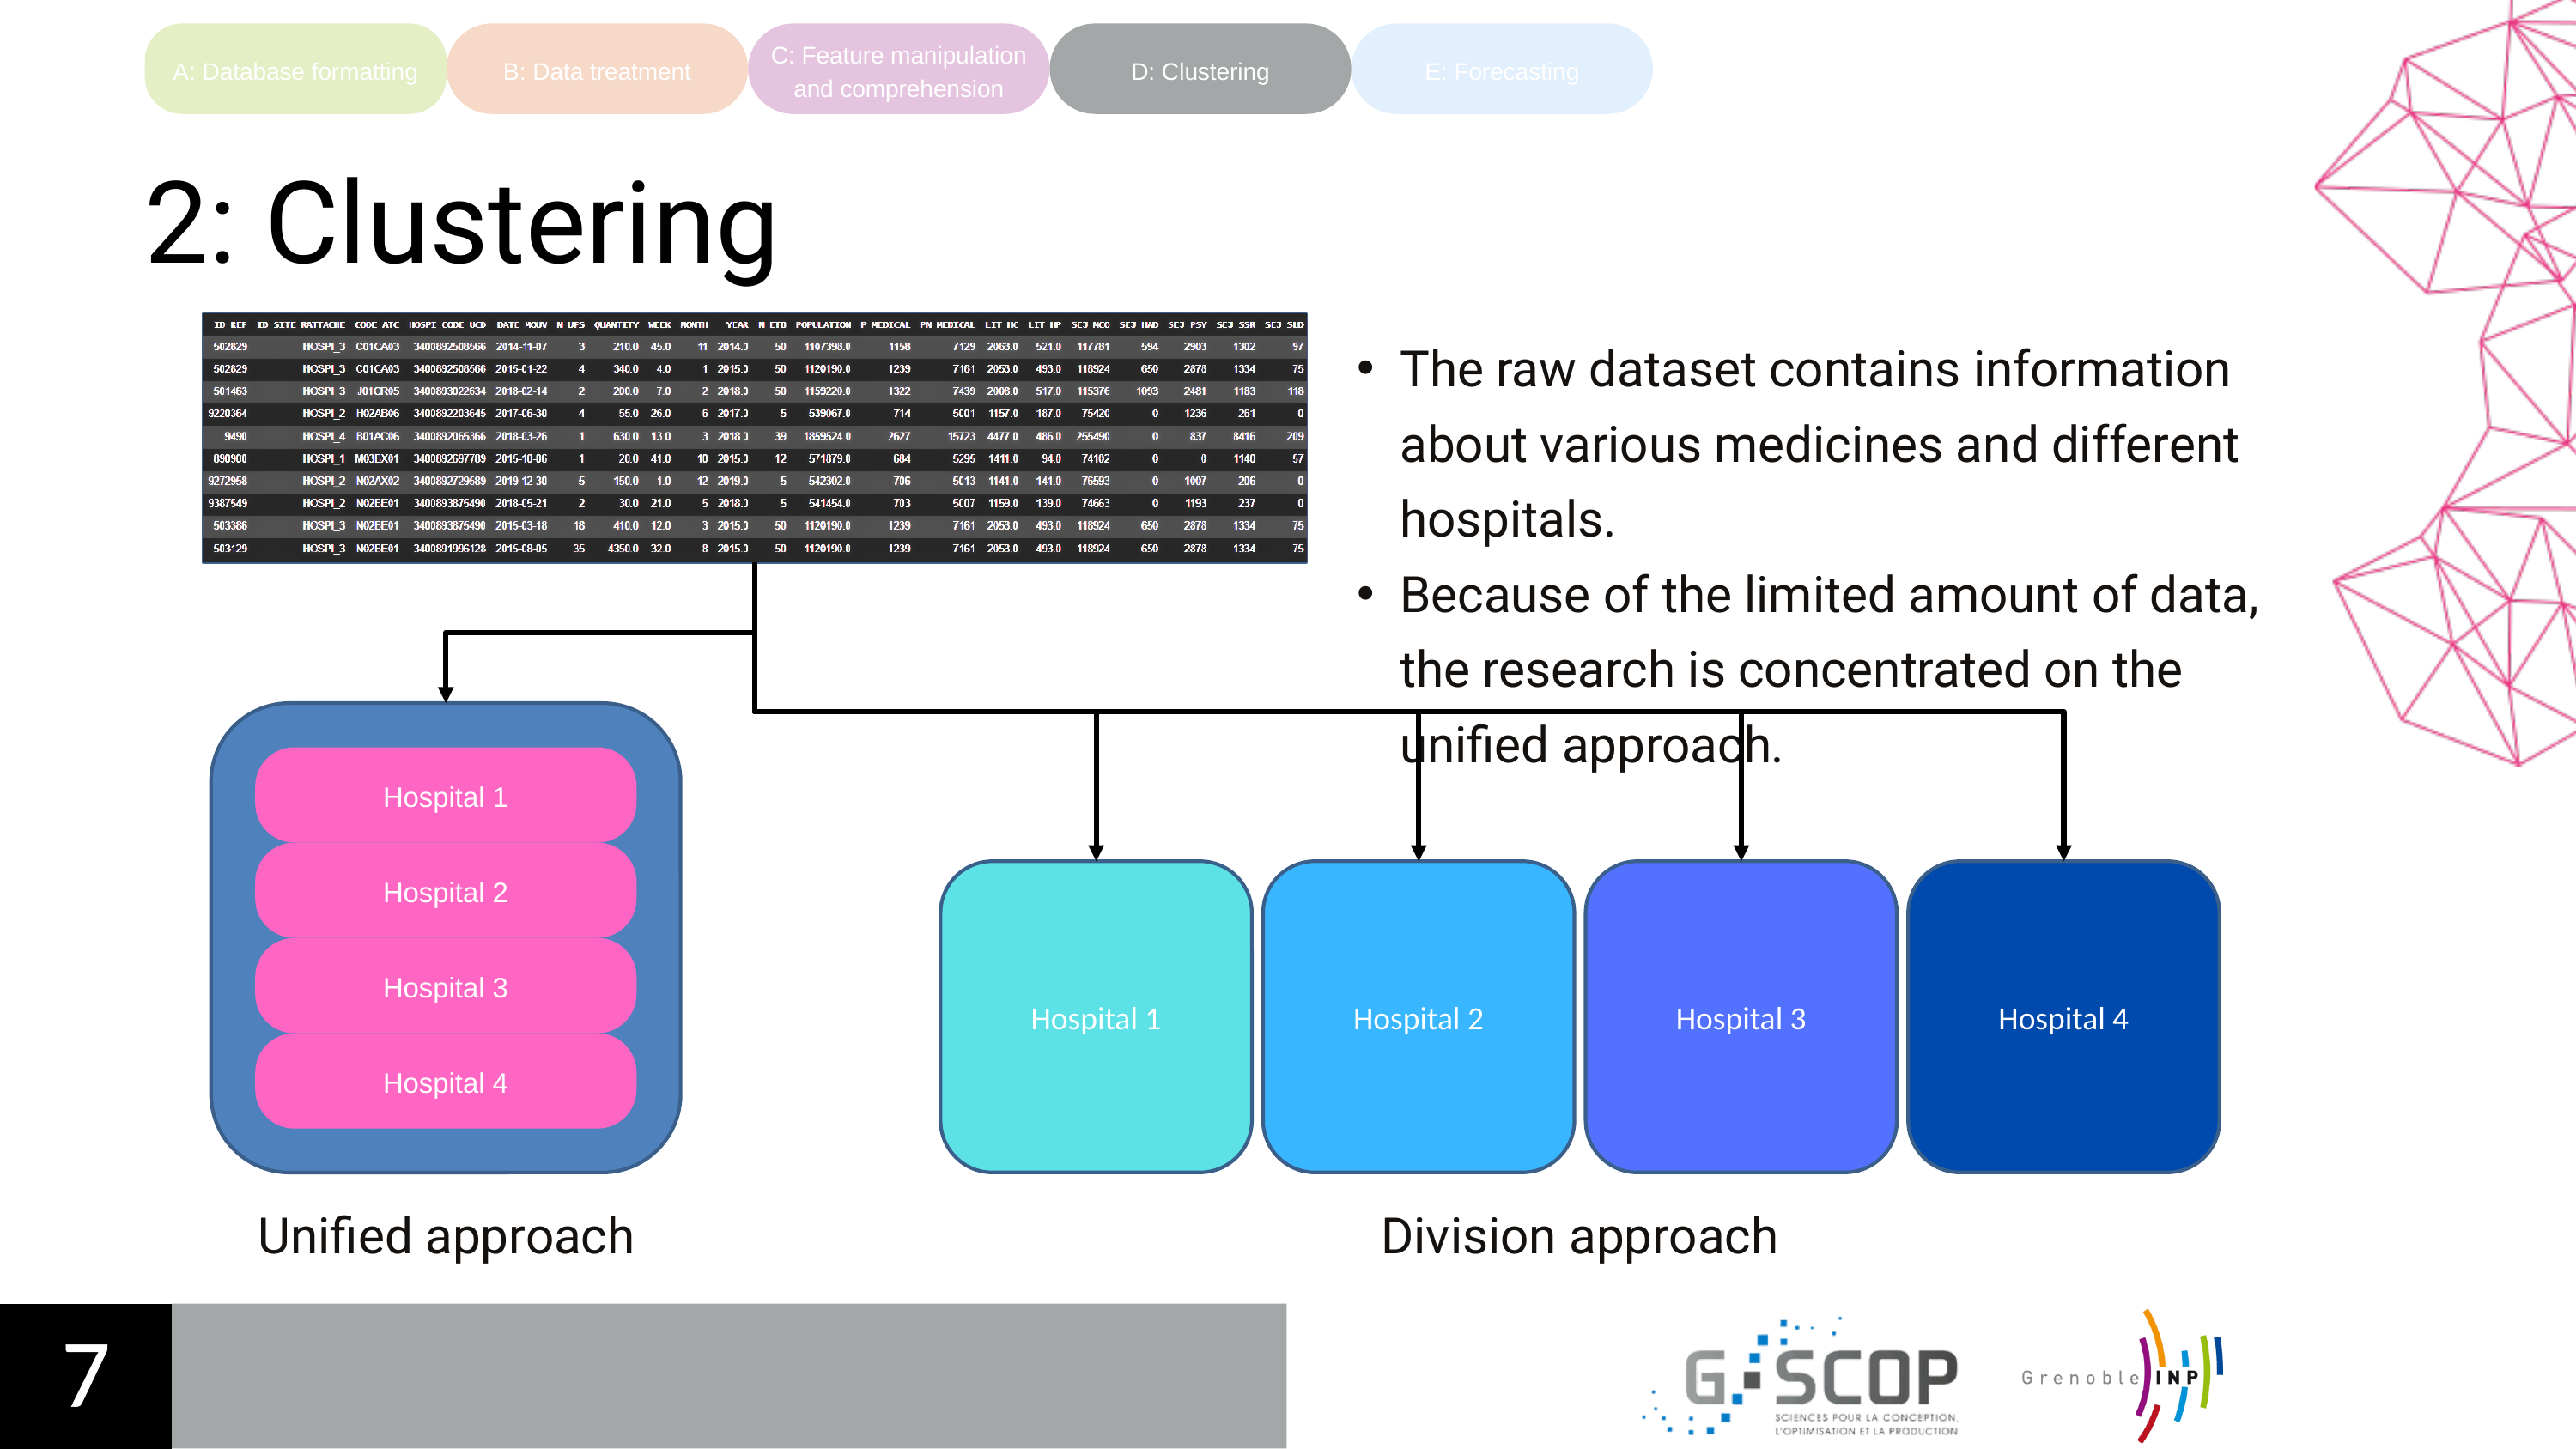

C: Feature manipulation and comprehension
A: Database formatting
B: Data treatment
D: Clustering
E: Forecasting
2: Clustering

The raw dataset contains information about various medicines and different hospitals.
Because of the limited amount of data, the research is concentrated on the unified approach.

Hospital 1

Hospital 2

Hospital 3

Hospital 4
Hospital 1
Hospital 2
Hospital 3
Hospital 4
Unified approach
Division approach
7